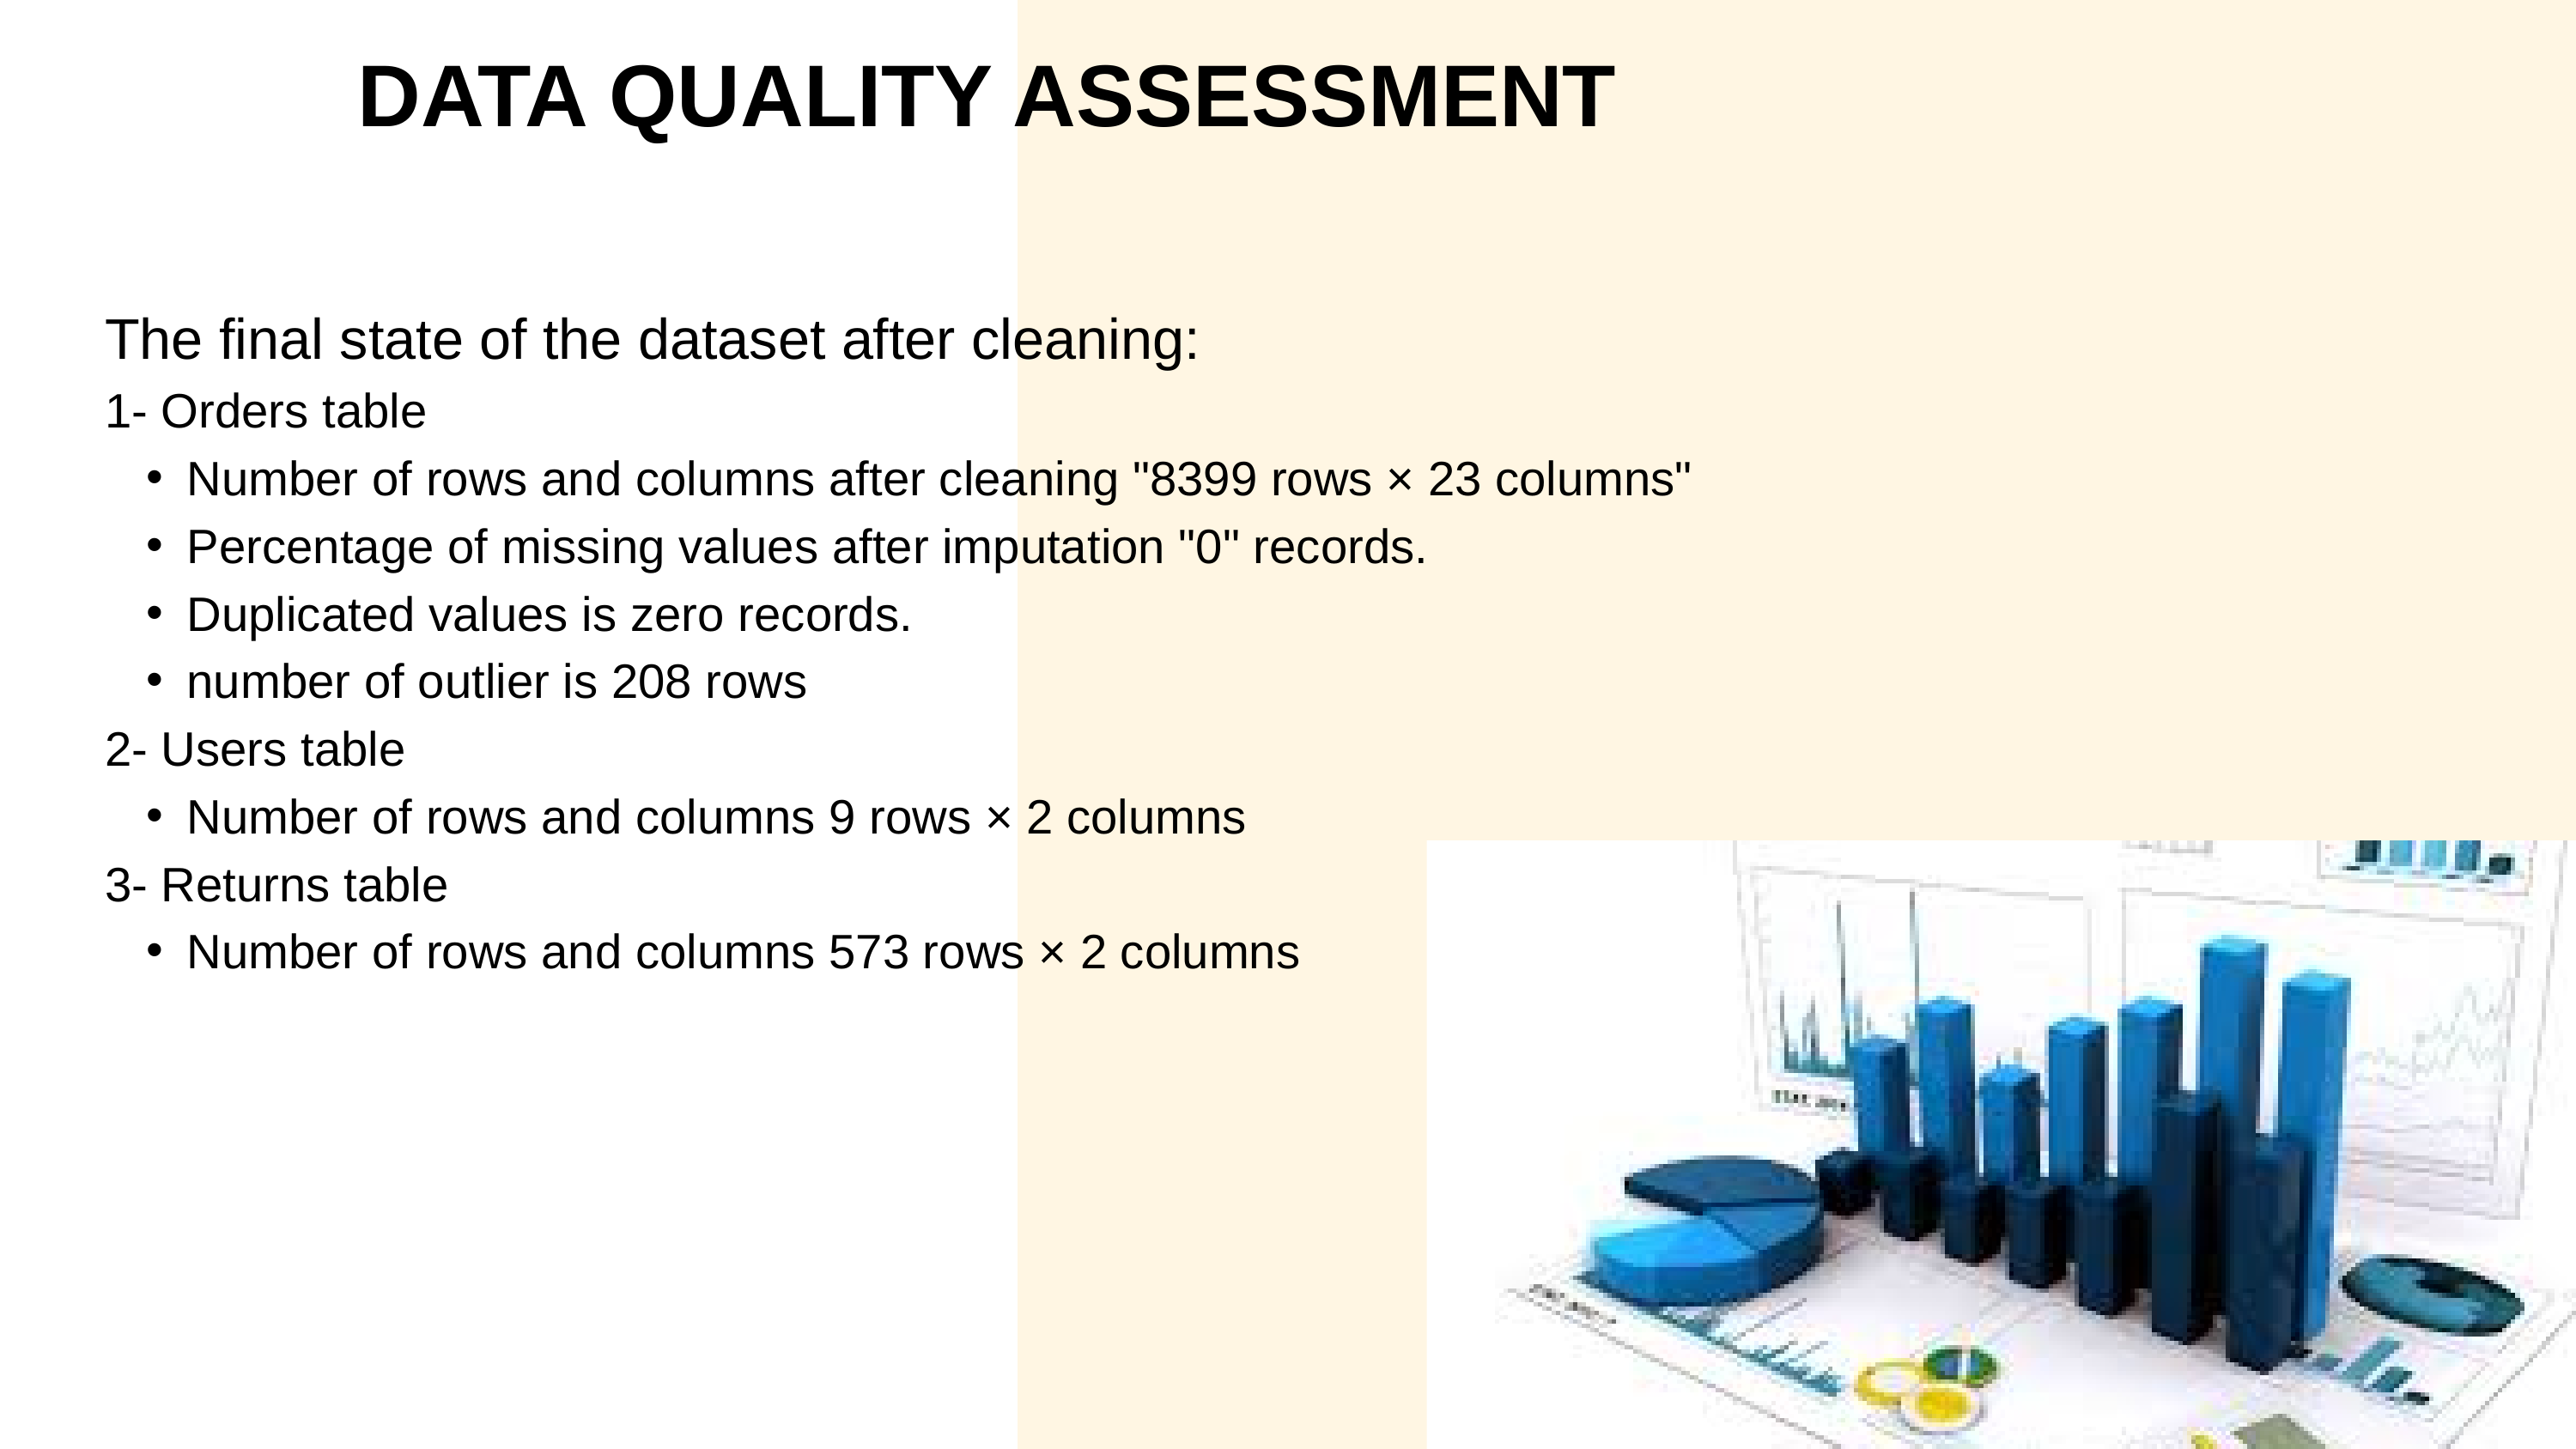

DATA QUALITY ASSESSMENT
The final state of the dataset after cleaning:
1- Orders table
Number of rows and columns after cleaning "8399 rows × 23 columns"
Percentage of missing values after imputation "0" records.
Duplicated values is zero records.
number of outlier is 208 rows
2- Users table
Number of rows and columns 9 rows × 2 columns
3- Returns table
Number of rows and columns 573 rows × 2 columns